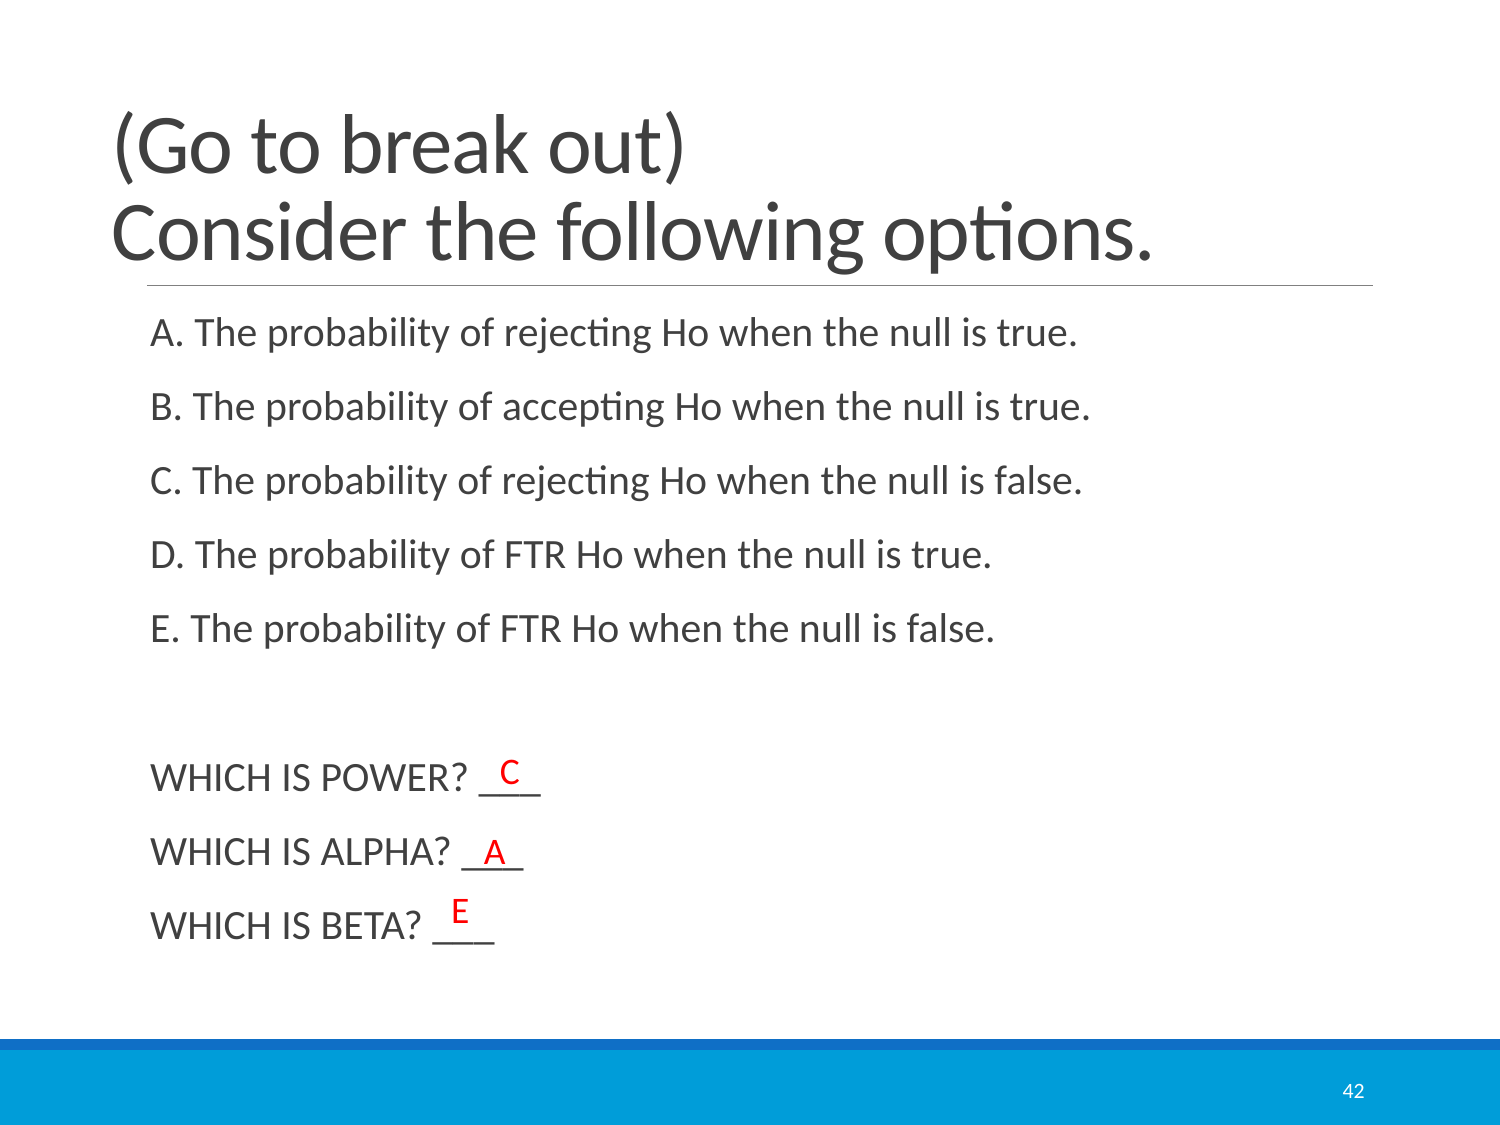

# (Go to break out) Consider the following options.
A. The probability of rejecting Ho when the null is true.
B. The probability of accepting Ho when the null is true.
C. The probability of rejecting Ho when the null is false.
D. The probability of FTR Ho when the null is true.
E. The probability of FTR Ho when the null is false.

WHICH IS POWER? ___
WHICH IS ALPHA? ___
WHICH IS BETA? ___

C
A
E
42